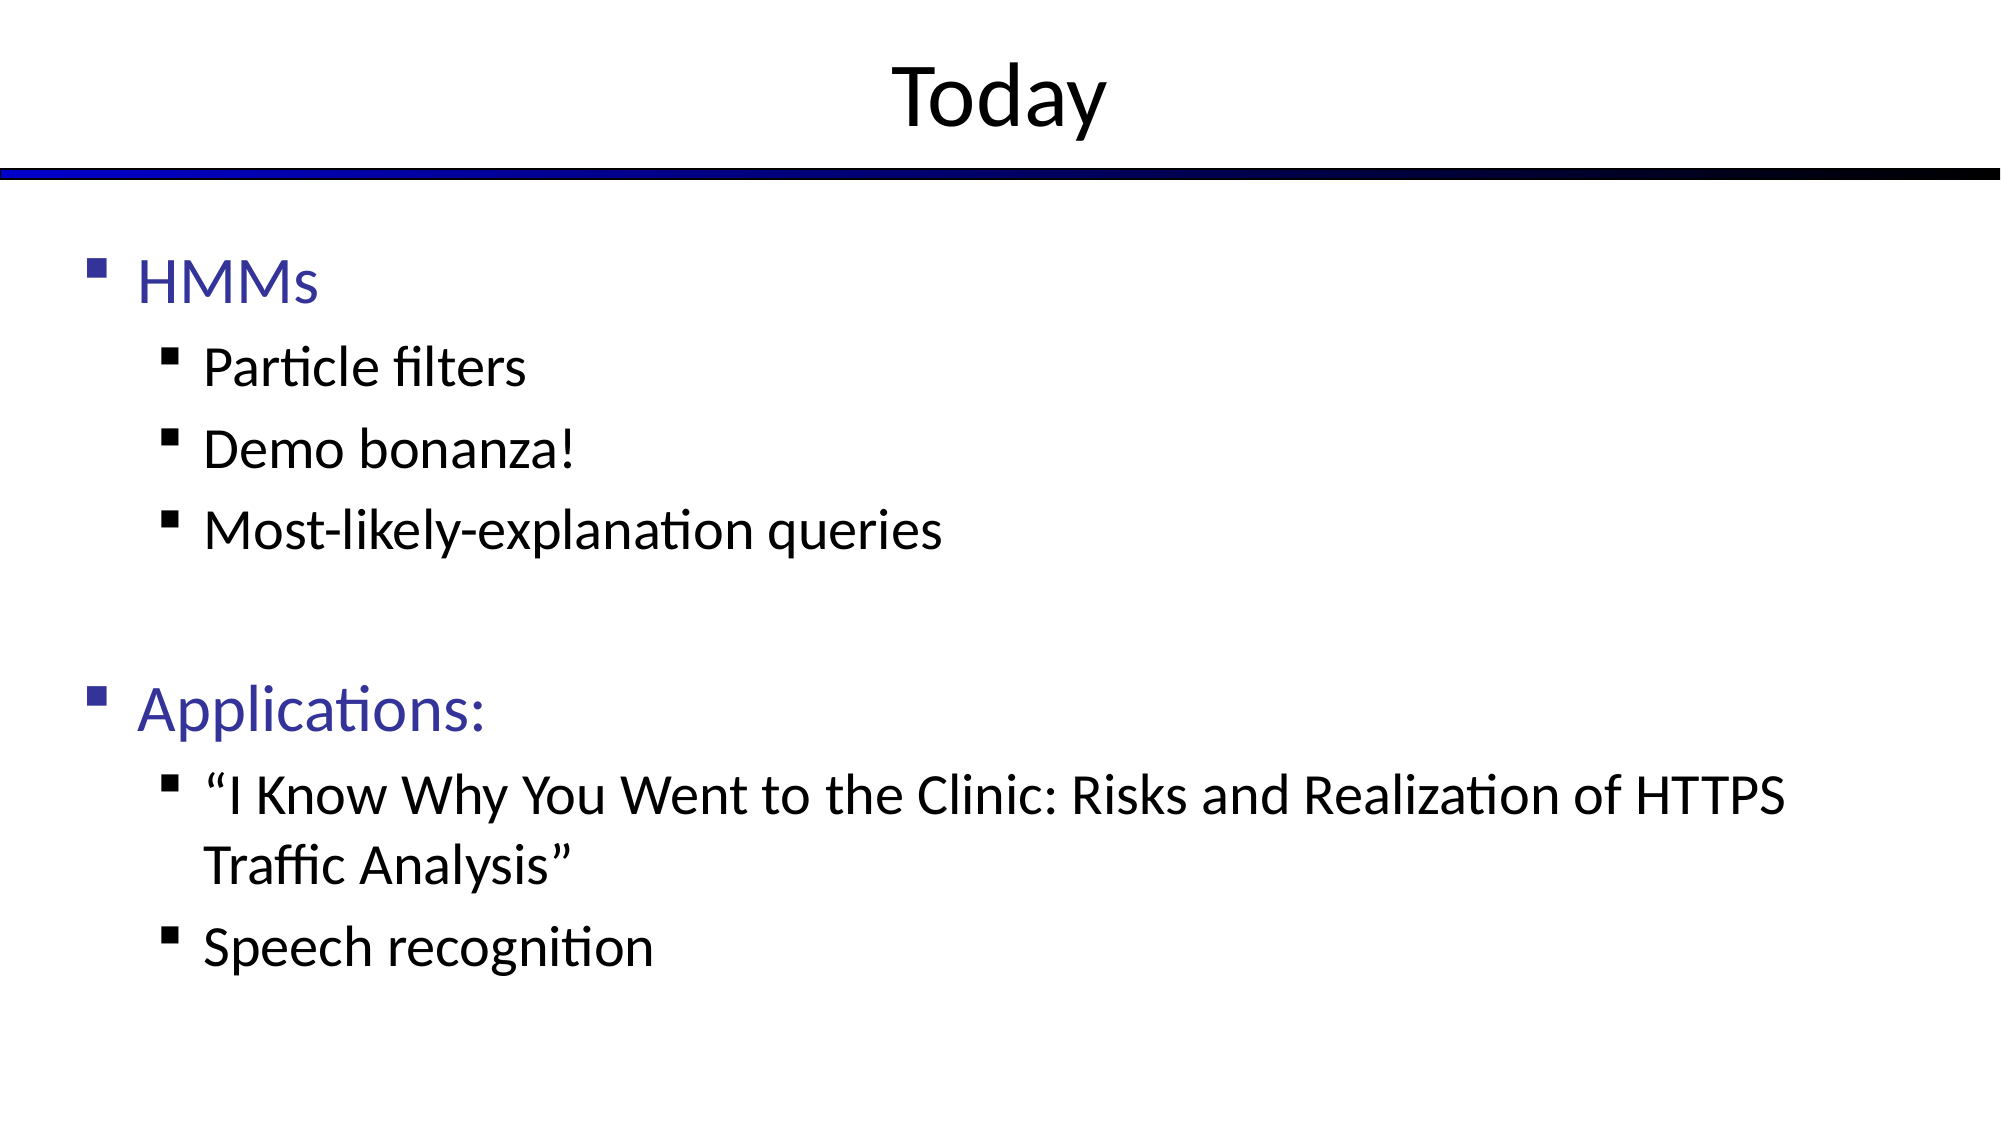

# Today
HMMs
Particle filters
Demo bonanza!
Most-likely-explanation queries

Applications:
“I Know Why You Went to the Clinic: Risks and Realization of HTTPS Traffic Analysis”
Speech recognition